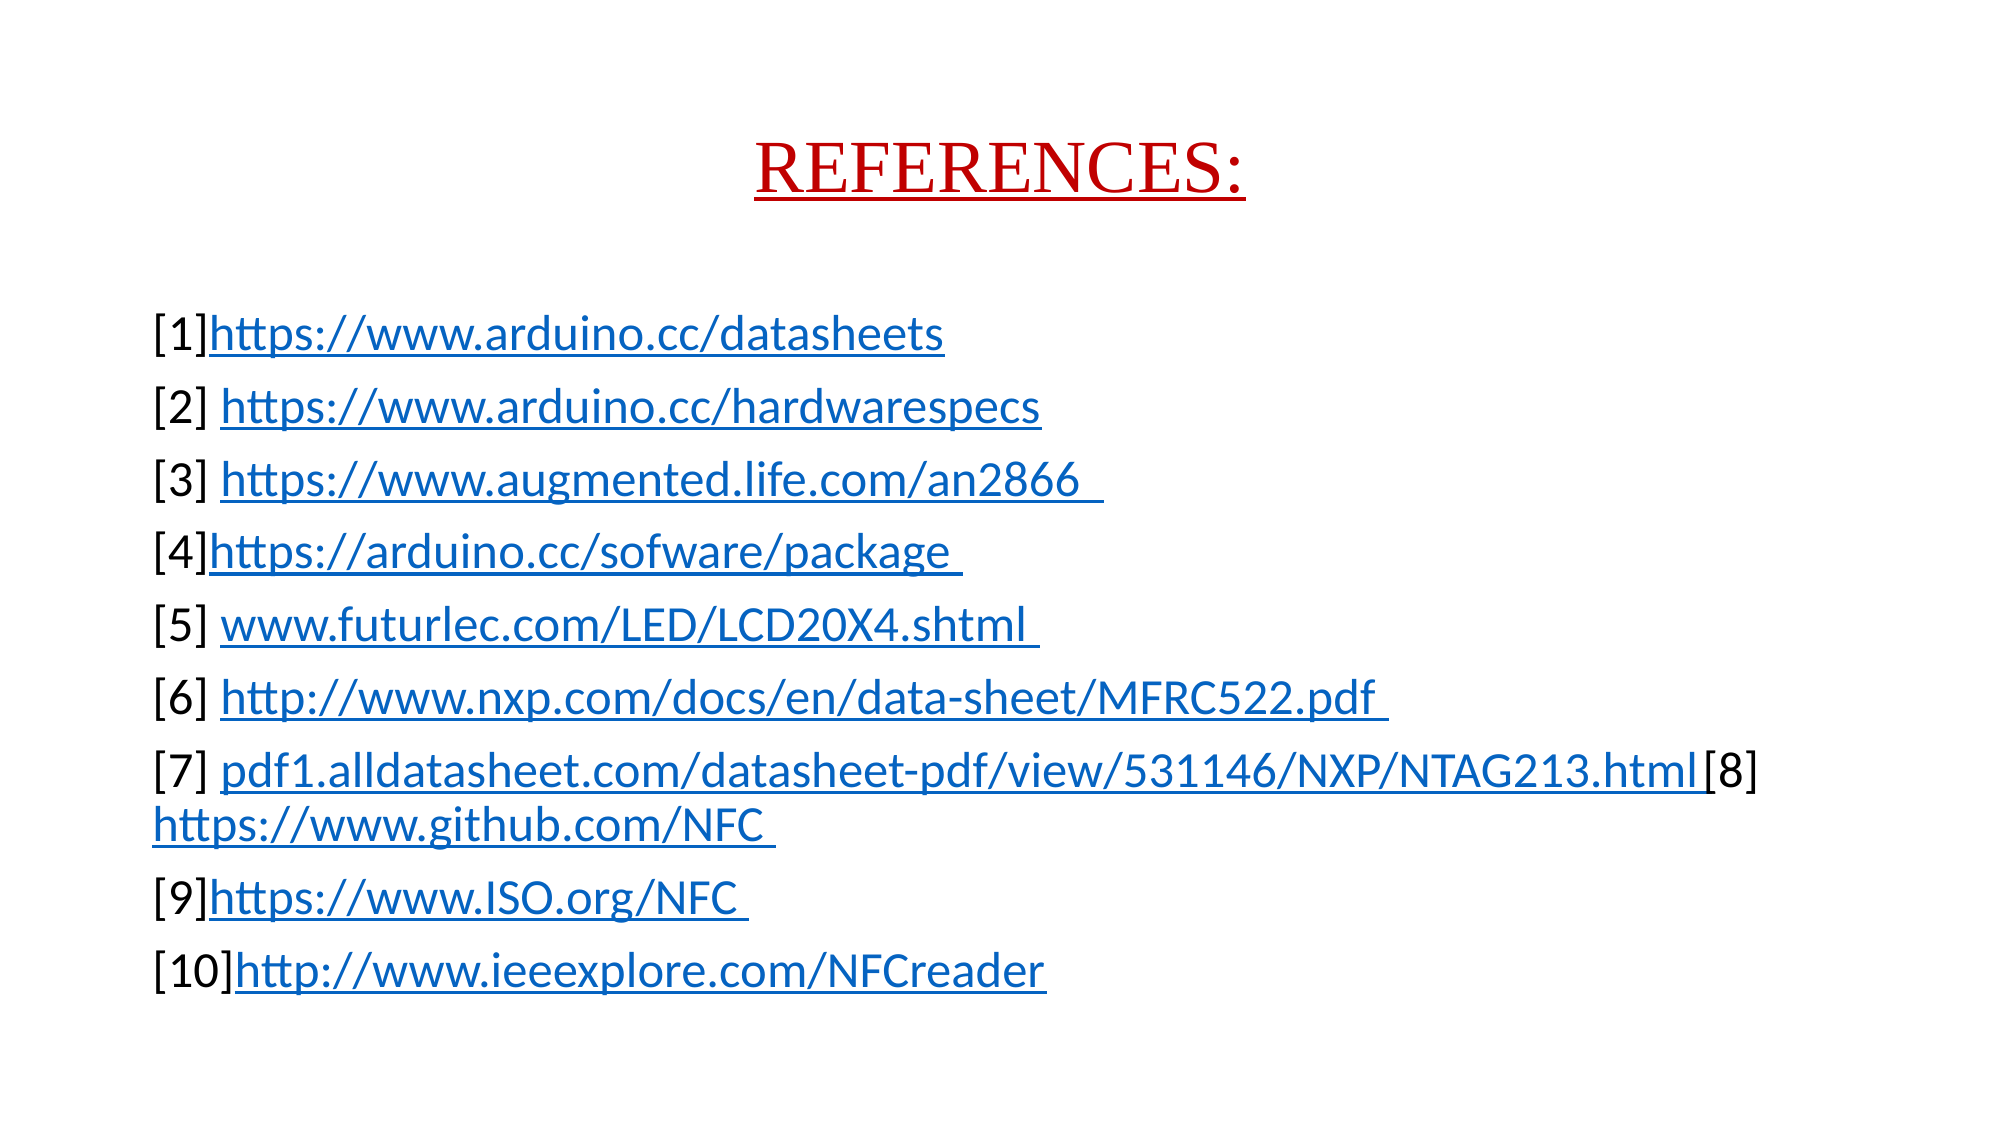

# REFERENCES:
[1]https://www.arduino.cc/datasheets
[2] https://www.arduino.cc/hardwarespecs
[3] https://www.augmented.life.com/an2866
[4]https://arduino.cc/sofware/package
[5] www.futurlec.com/LED/LCD20X4.shtml
[6] http://www.nxp.com/docs/en/data-sheet/MFRC522.pdf
[7] pdf1.alldatasheet.com/datasheet-pdf/view/531146/NXP/NTAG213.html [8]https://www.github.com/NFC
[9]https://www.ISO.org/NFC
[10]http://www.ieeexplore.com/NFCreader